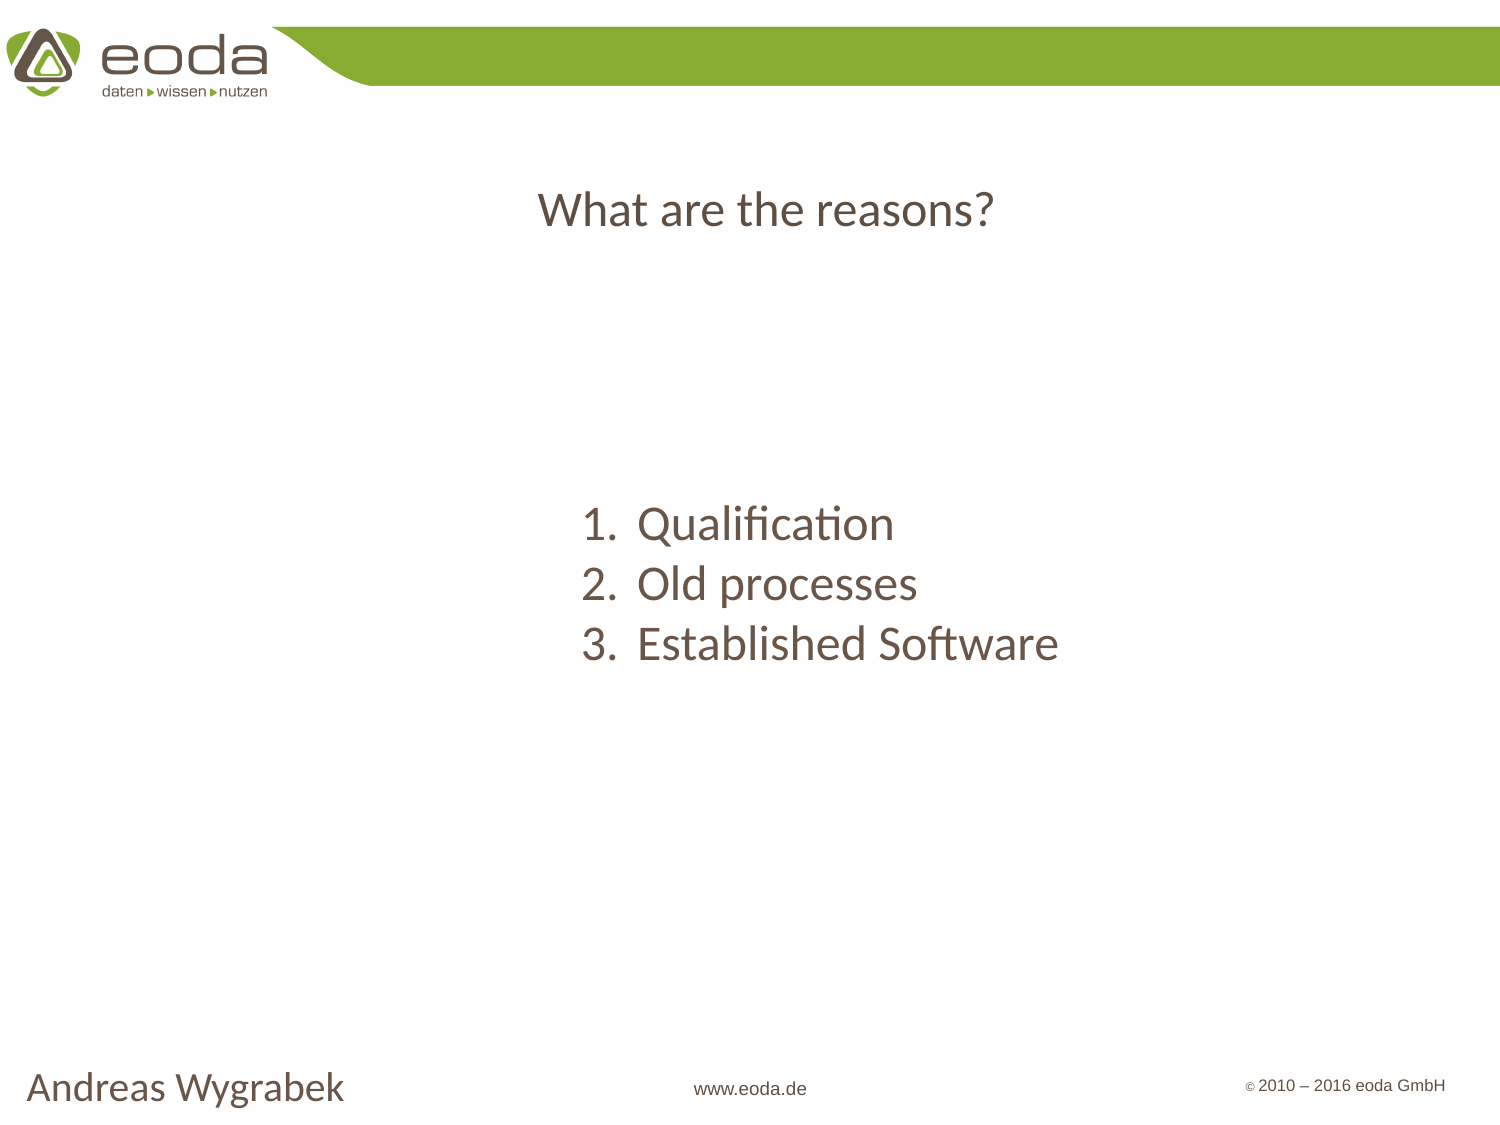

# What are the reasons?
Qualification
Old processes
Established Software